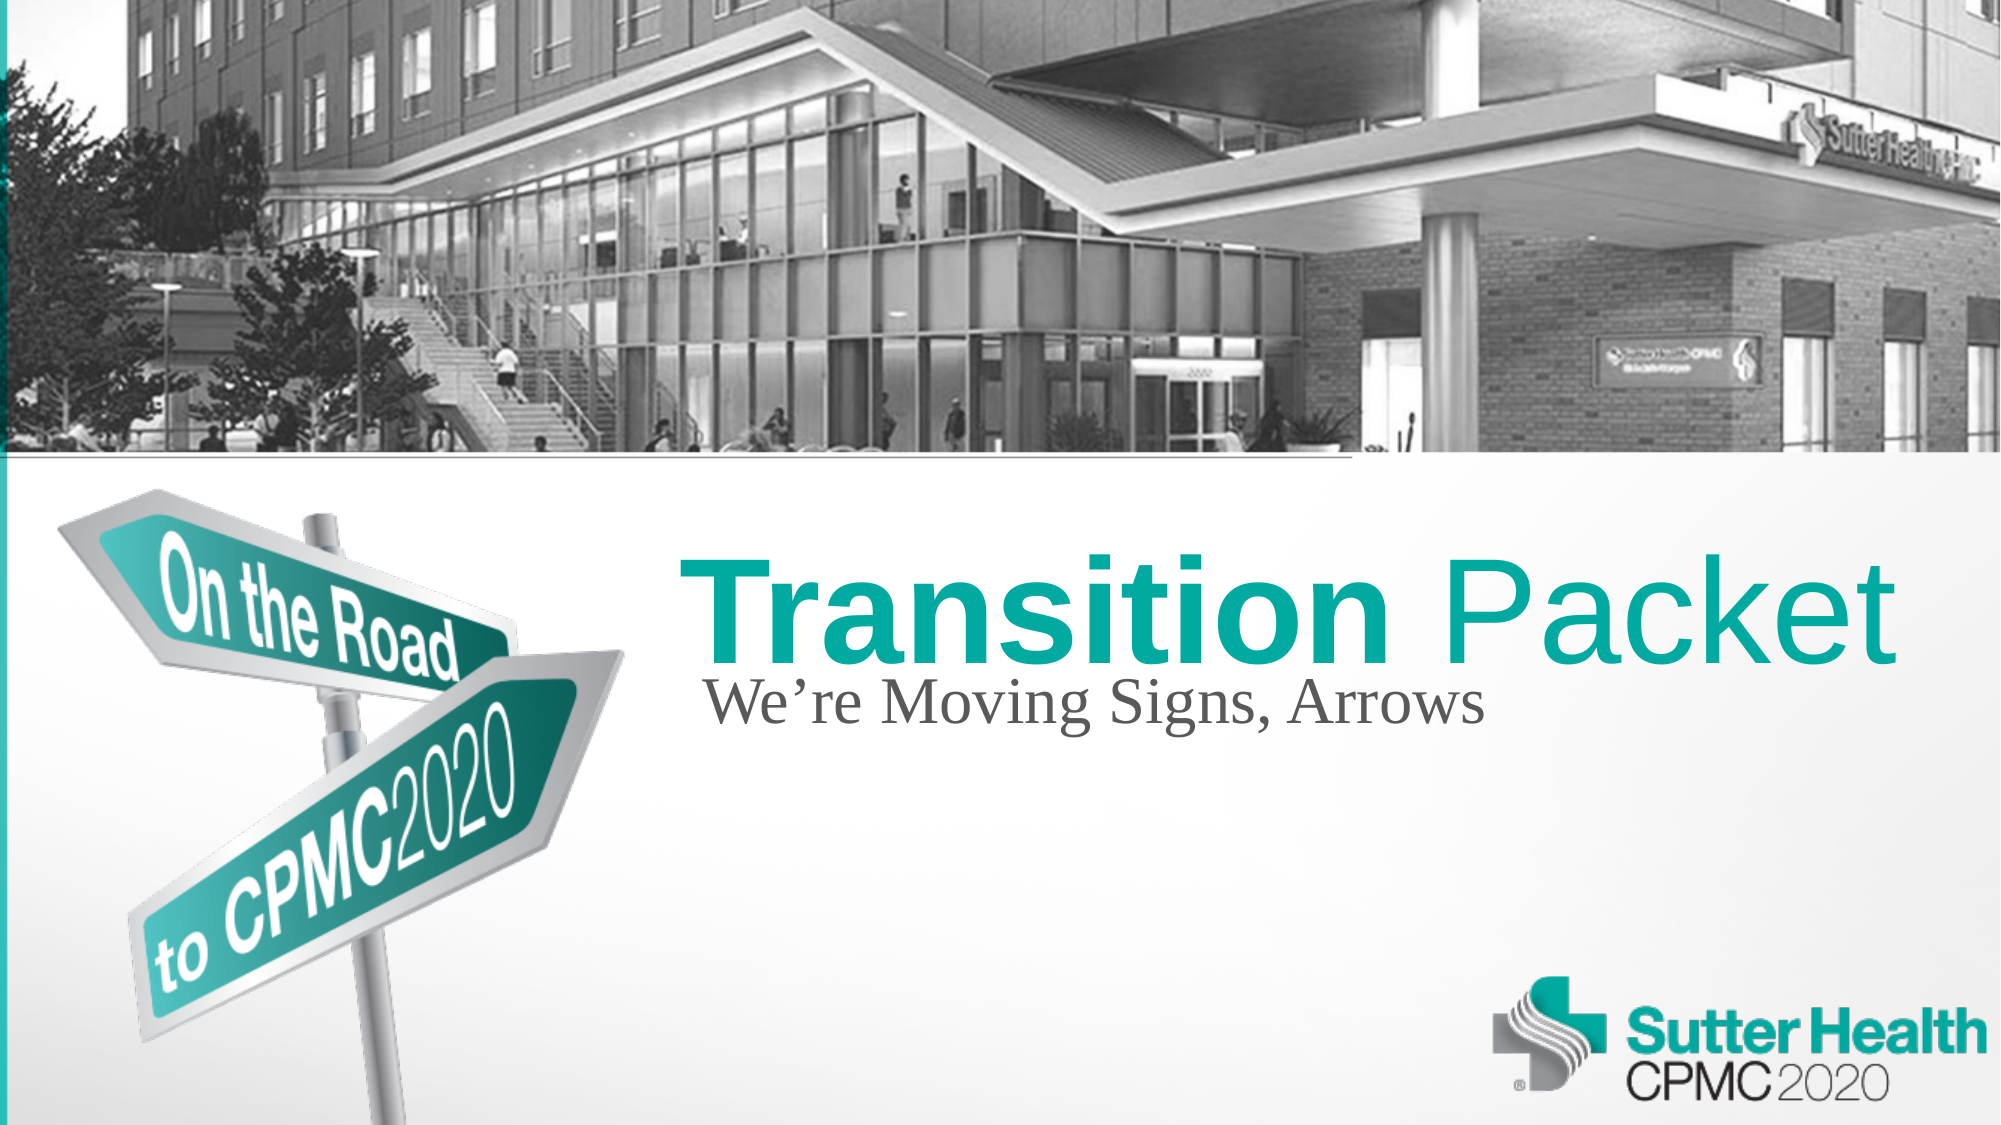

# Transition Packet
We’re Moving Signs, Arrows